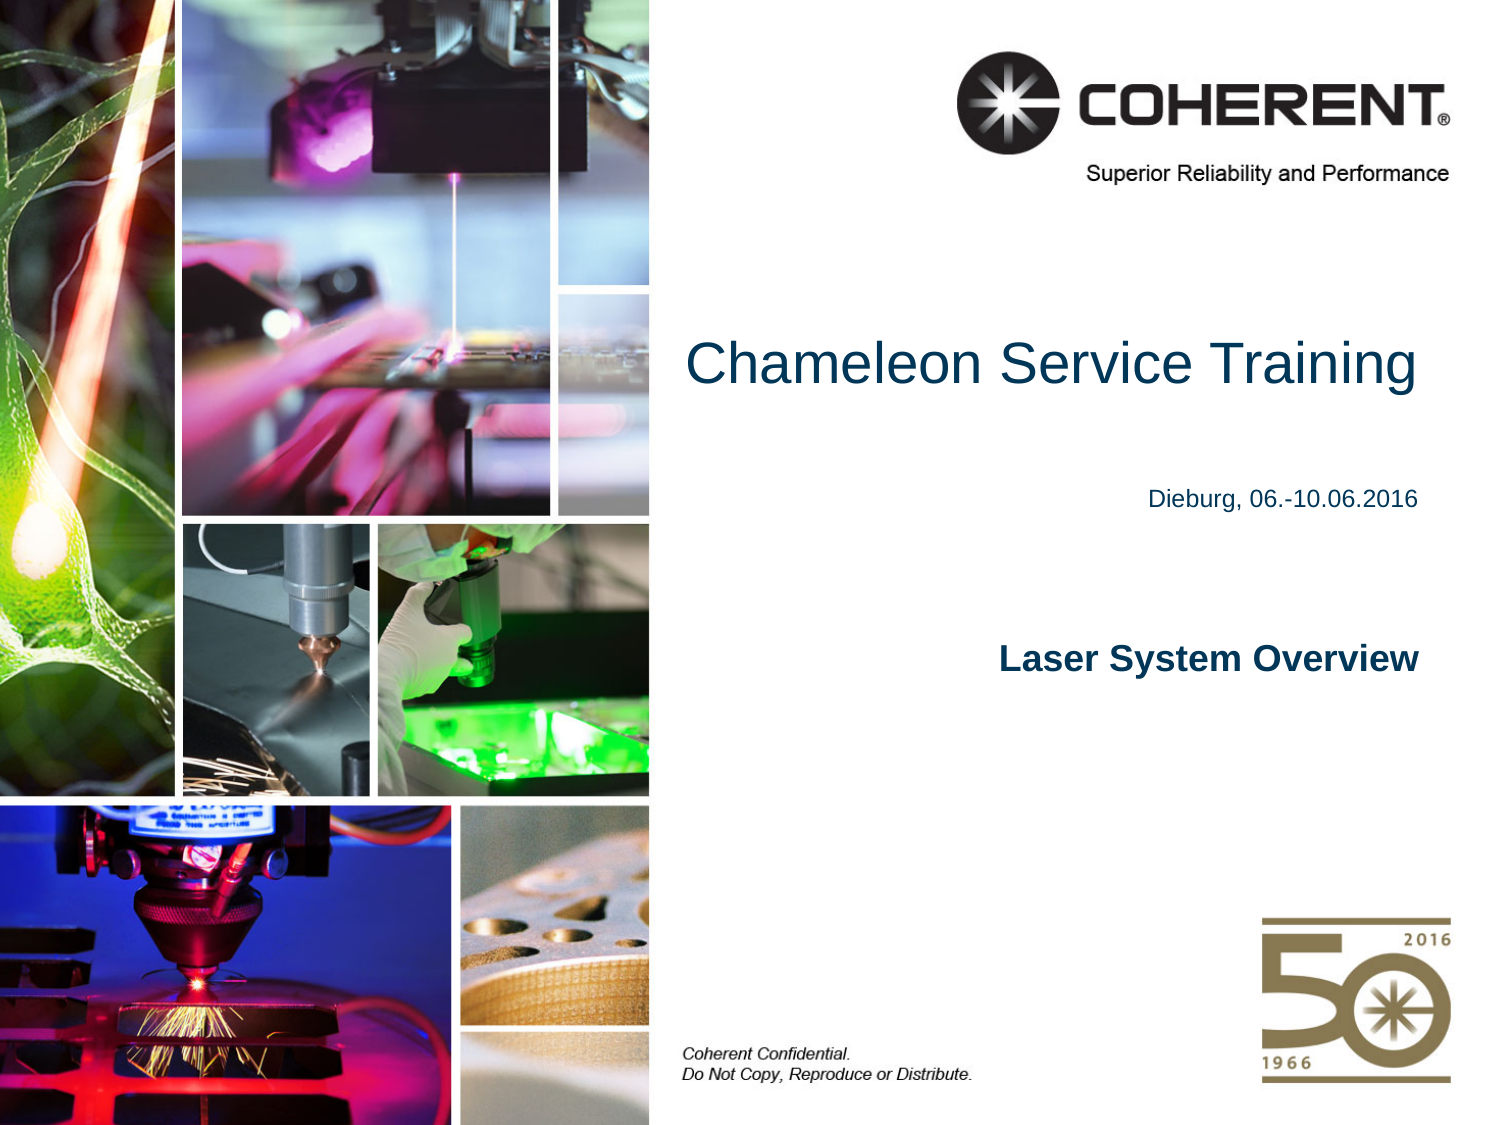

# Chameleon Service Training
Dieburg, 06.-10.06.2016
Laser System Overview